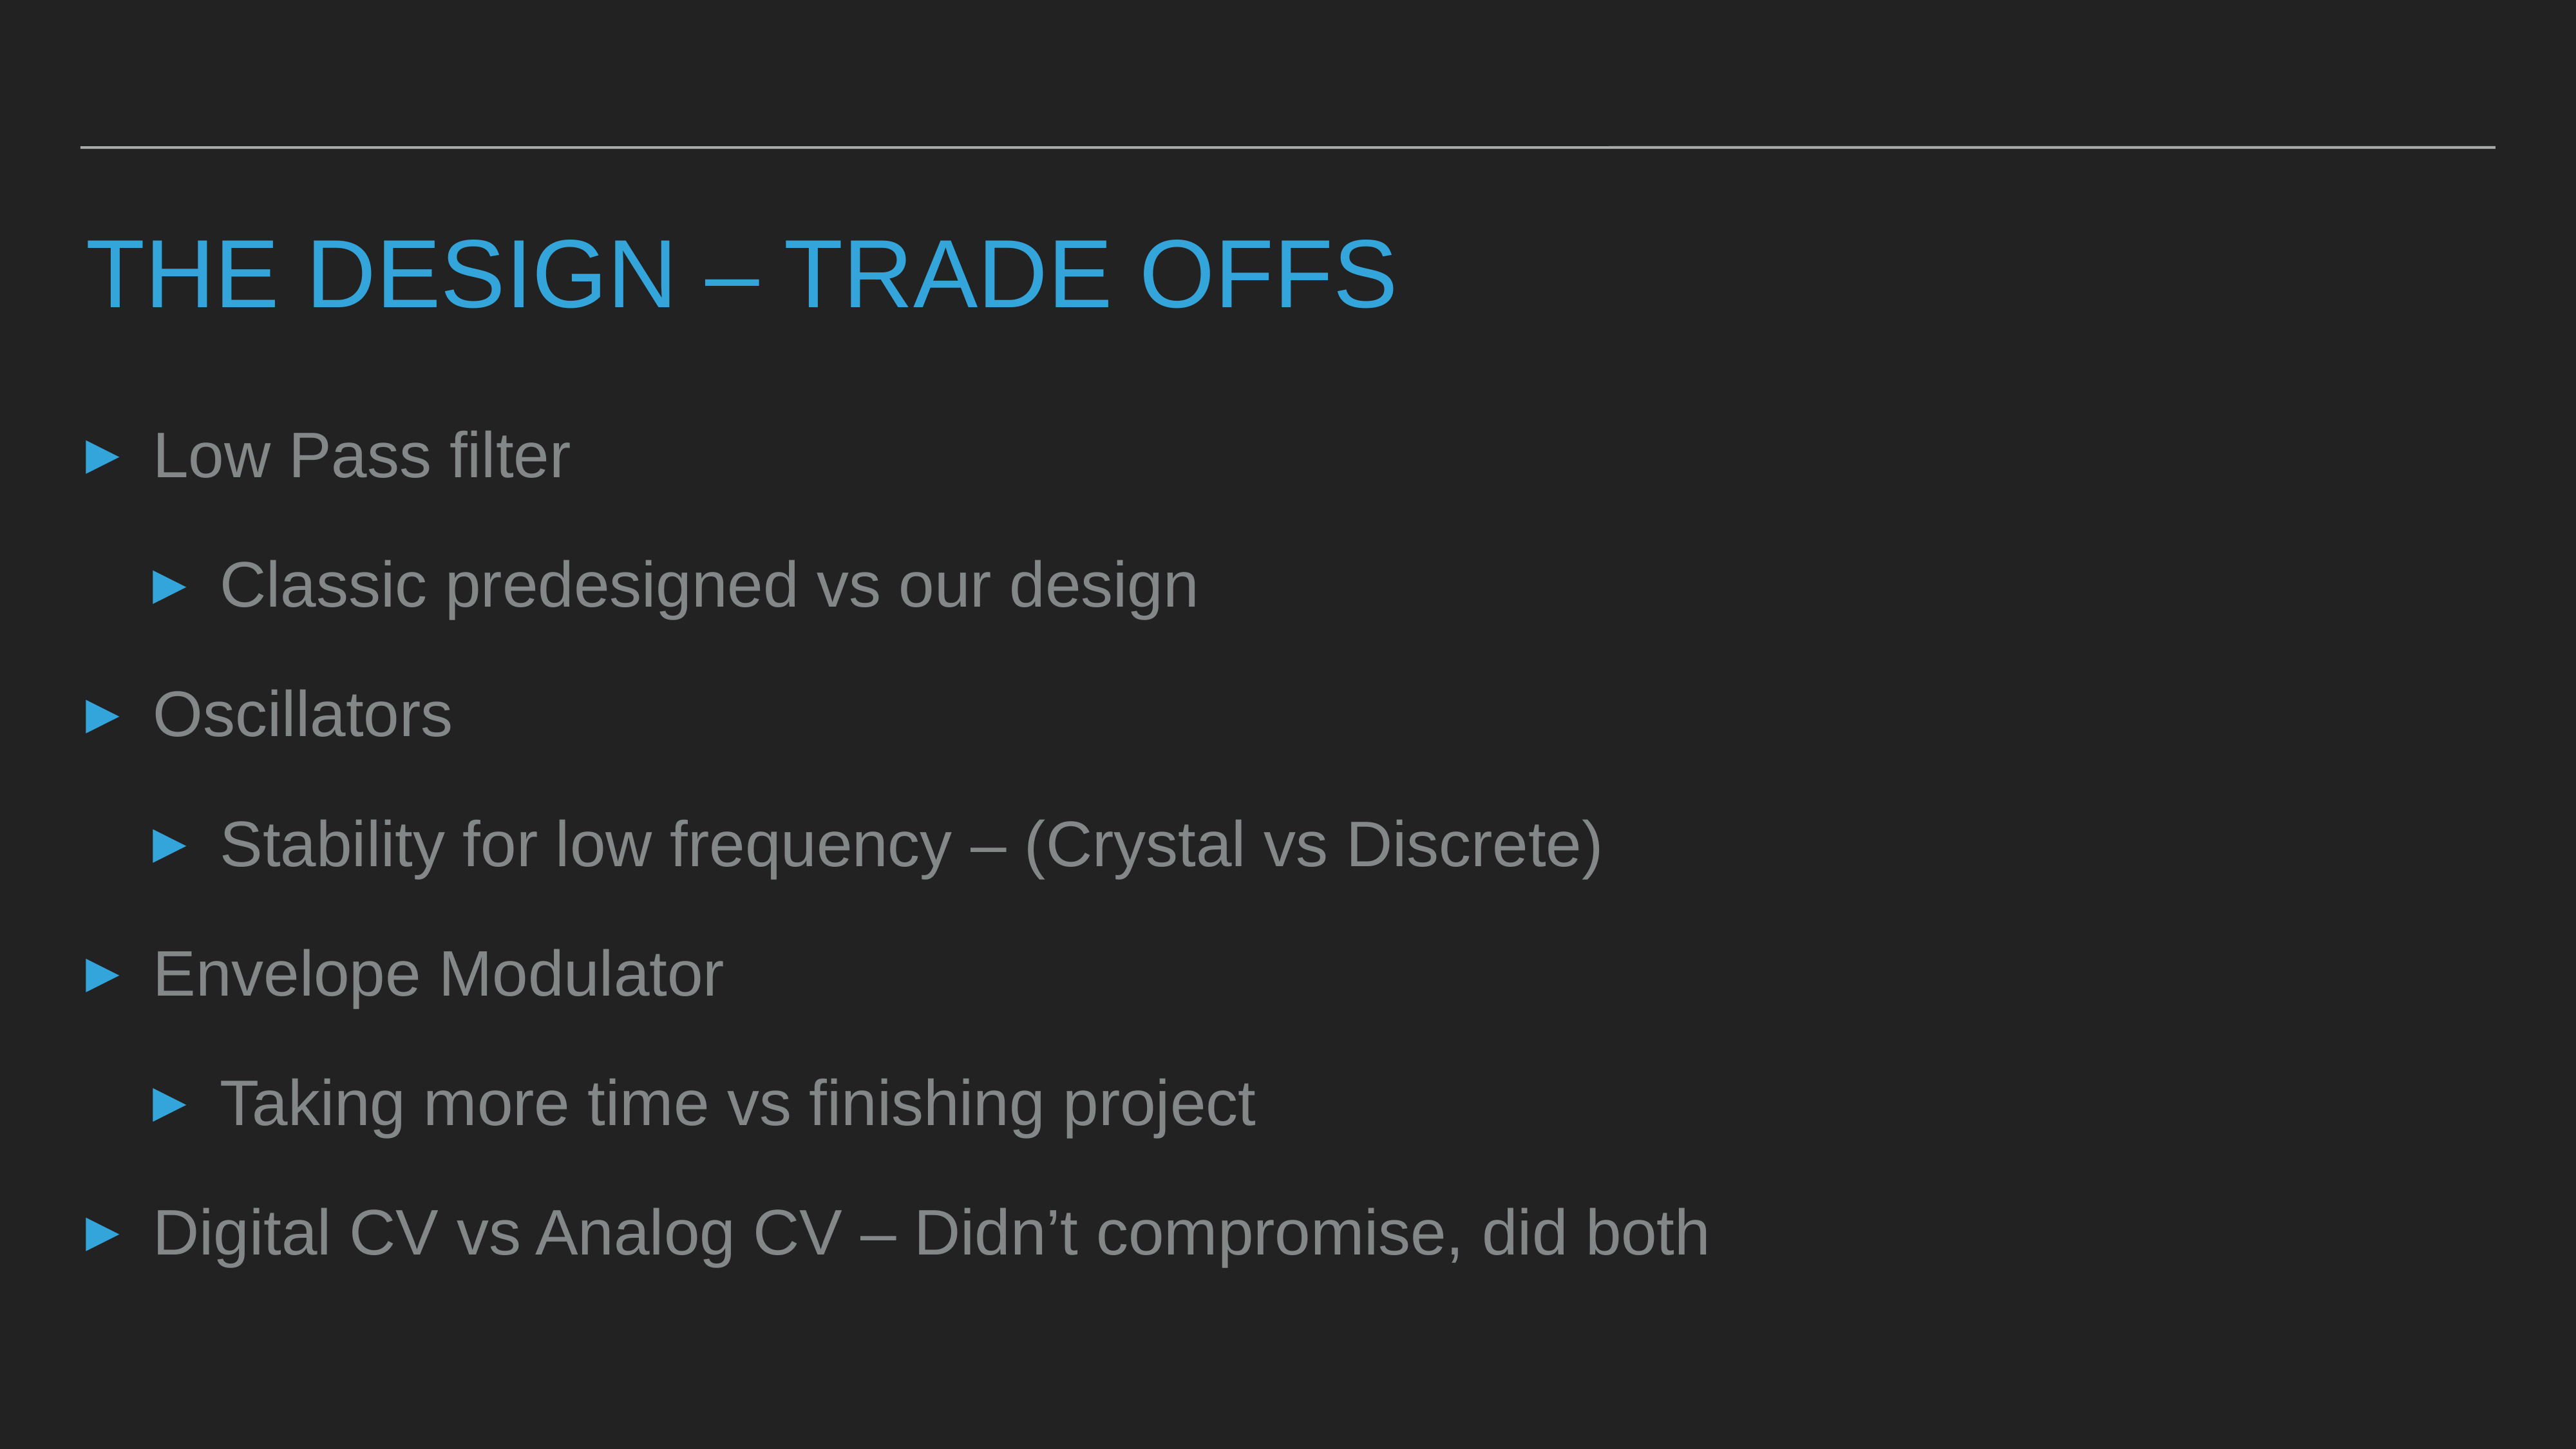

# THE DESIGN – Trade offs
Low Pass filter
Classic predesigned vs our design
Oscillators
Stability for low frequency – (Crystal vs Discrete)
Envelope Modulator
Taking more time vs finishing project
Digital CV vs Analog CV – Didn’t compromise, did both